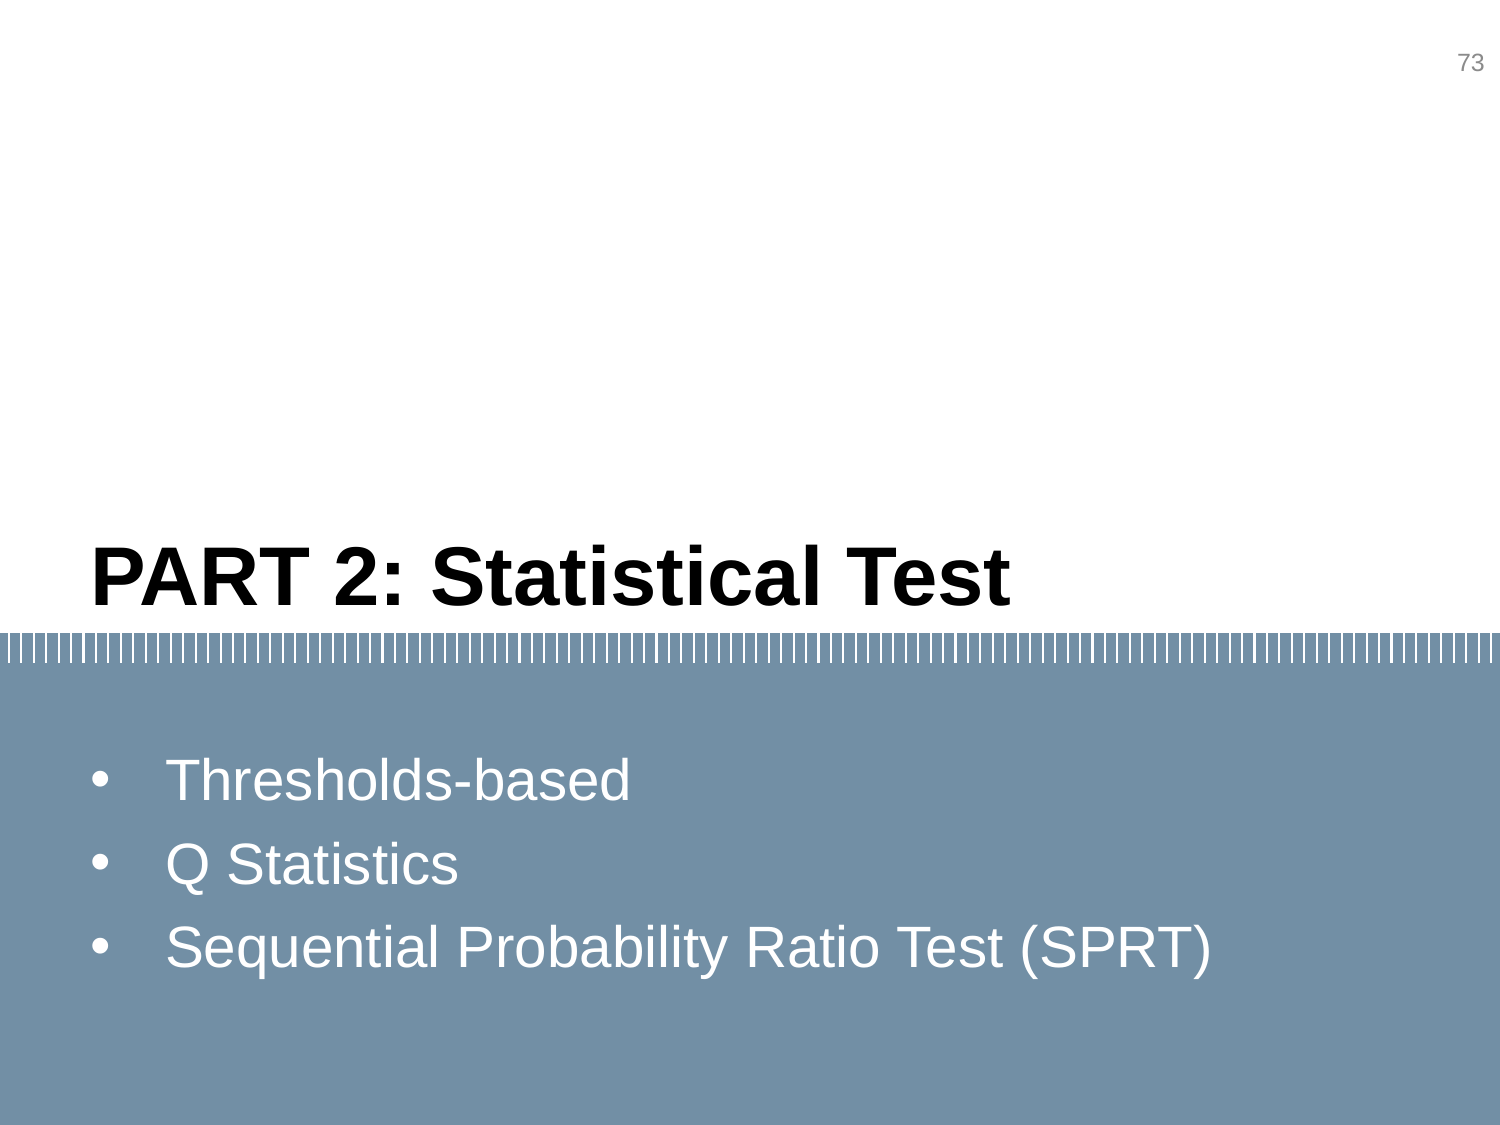

73
# PART 2: Statistical Test
Thresholds-based
Q Statistics
Sequential Probability Ratio Test (SPRT)